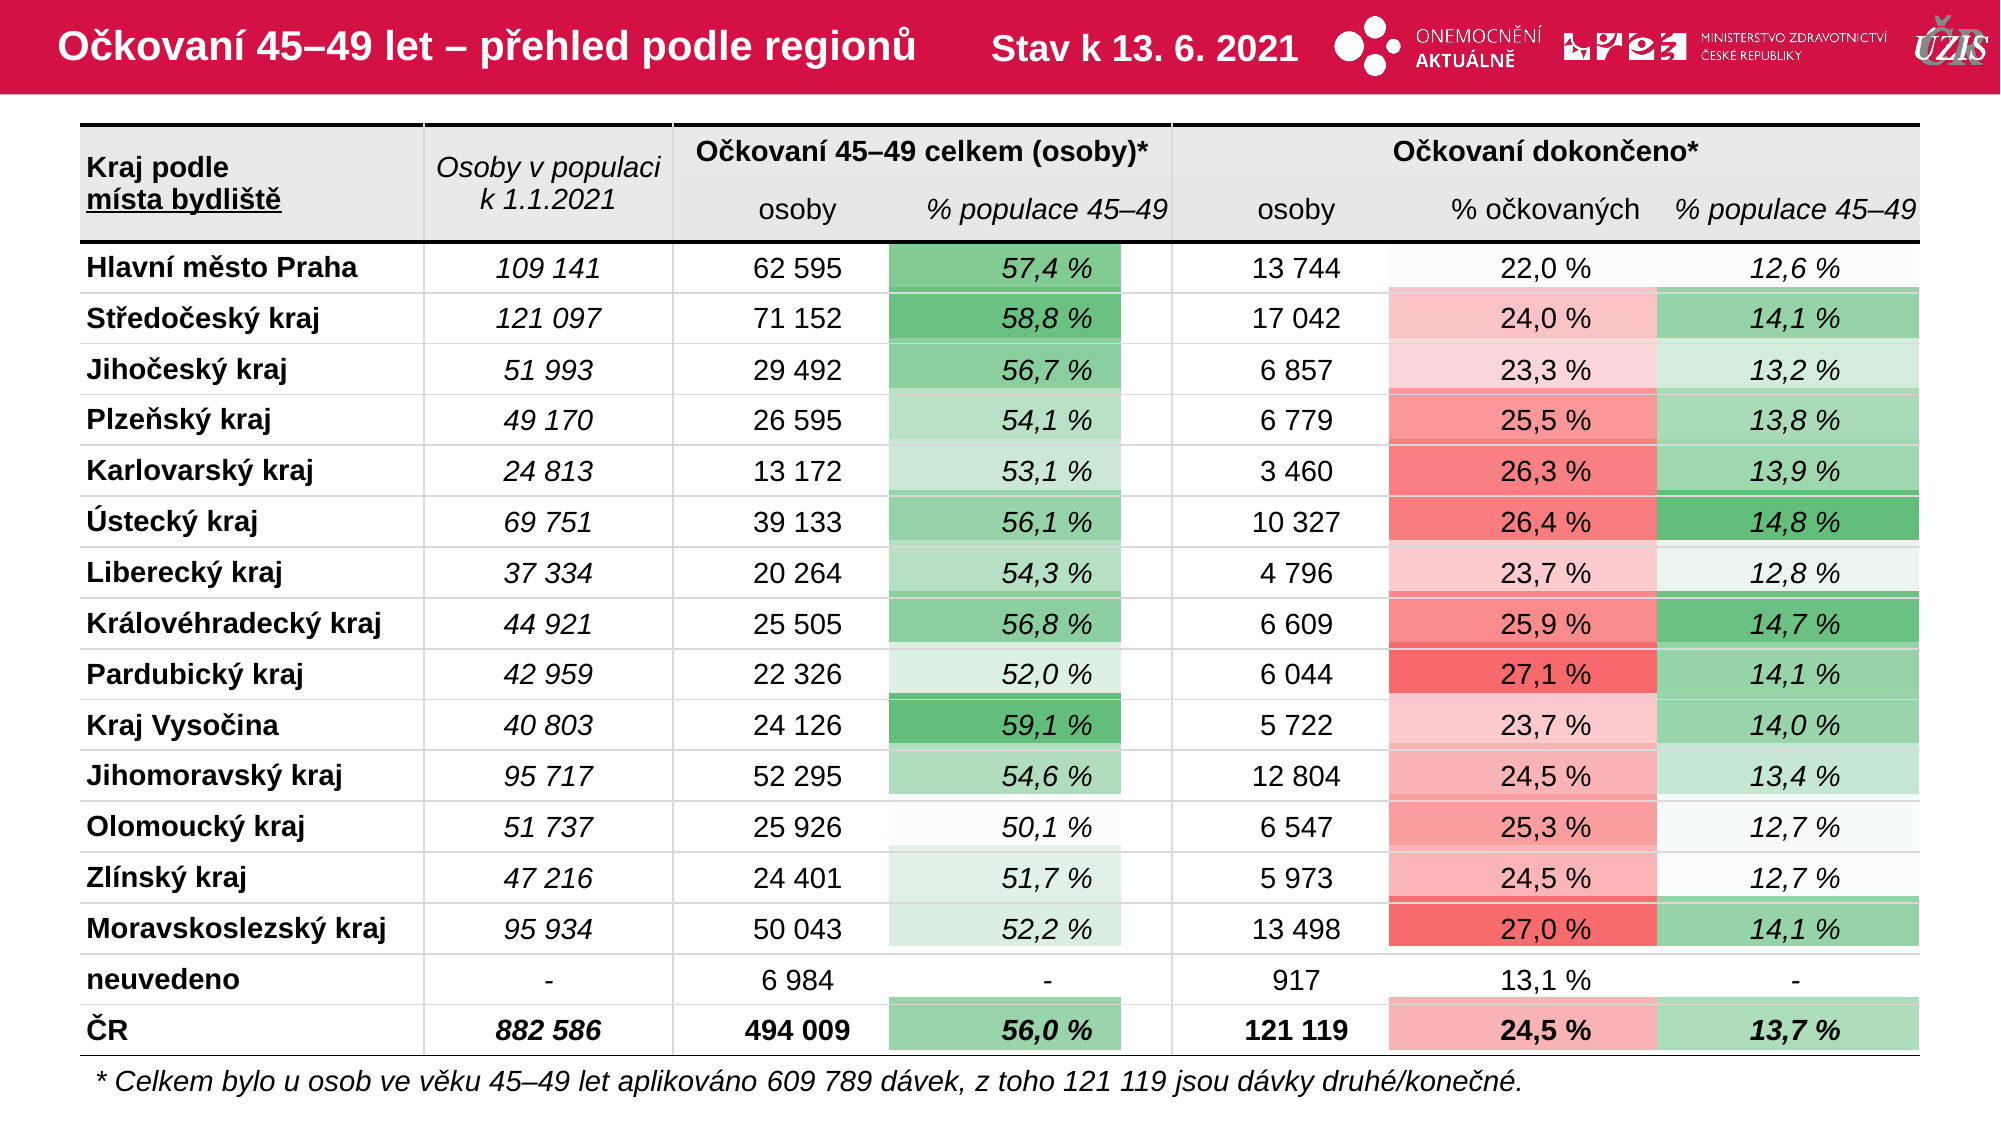

# Očkovaní 45–49 let – přehled podle regionů
Stav k 13. 6. 2021
| Kraj podle místa bydliště | Osoby v populaci k 1.1.2021 | Očkovaní 45–49 celkem (osoby)\* |  | Očkovaní dokončeno\* |  |  |
| --- | --- | --- | --- | --- | --- | --- |
|  |  | osoby | % populace 45–49 | osoby | % očkovaných | % populace 45–49 |
| Hlavní město Praha | 109 141 | 62 595 | 57,4 % | 13 744 | 22,0 % | 12,6 % |
| Středočeský kraj | 121 097 | 71 152 | 58,8 % | 17 042 | 24,0 % | 14,1 % |
| Jihočeský kraj | 51 993 | 29 492 | 56,7 % | 6 857 | 23,3 % | 13,2 % |
| Plzeňský kraj | 49 170 | 26 595 | 54,1 % | 6 779 | 25,5 % | 13,8 % |
| Karlovarský kraj | 24 813 | 13 172 | 53,1 % | 3 460 | 26,3 % | 13,9 % |
| Ústecký kraj | 69 751 | 39 133 | 56,1 % | 10 327 | 26,4 % | 14,8 % |
| Liberecký kraj | 37 334 | 20 264 | 54,3 % | 4 796 | 23,7 % | 12,8 % |
| Královéhradecký kraj | 44 921 | 25 505 | 56,8 % | 6 609 | 25,9 % | 14,7 % |
| Pardubický kraj | 42 959 | 22 326 | 52,0 % | 6 044 | 27,1 % | 14,1 % |
| Kraj Vysočina | 40 803 | 24 126 | 59,1 % | 5 722 | 23,7 % | 14,0 % |
| Jihomoravský kraj | 95 717 | 52 295 | 54,6 % | 12 804 | 24,5 % | 13,4 % |
| Olomoucký kraj | 51 737 | 25 926 | 50,1 % | 6 547 | 25,3 % | 12,7 % |
| Zlínský kraj | 47 216 | 24 401 | 51,7 % | 5 973 | 24,5 % | 12,7 % |
| Moravskoslezský kraj | 95 934 | 50 043 | 52,2 % | 13 498 | 27,0 % | 14,1 % |
| neuvedeno | - | 6 984 | - | 917 | 13,1 % | - |
| ČR | 882 586 | 494 009 | 56,0 % | 121 119 | 24,5 % | 13,7 % |
|  |  |  |  |  |  |
| --- | --- | --- | --- | --- | --- |
|  |  |  |  |  |  |
|  |  |  |  |  |  |
|  |  |  |  |  |  |
|  |  |  |  |  |  |
|  |  |  |  |  |  |
|  |  |  |  |  |  |
|  |  |  |  |  |  |
|  |  |  |  |  |  |
|  |  |  |  |  |  |
|  |  |  |  |  |  |
|  |  |  |  |  |  |
|  |  |  |  |  |  |
|  |  |  |  |  |  |
|  |  |  |  |  |  |
|  |  |  |  |  |  |
* Celkem bylo u osob ve věku 45–49 let aplikováno 609 789 dávek, z toho 121 119 jsou dávky druhé/konečné.